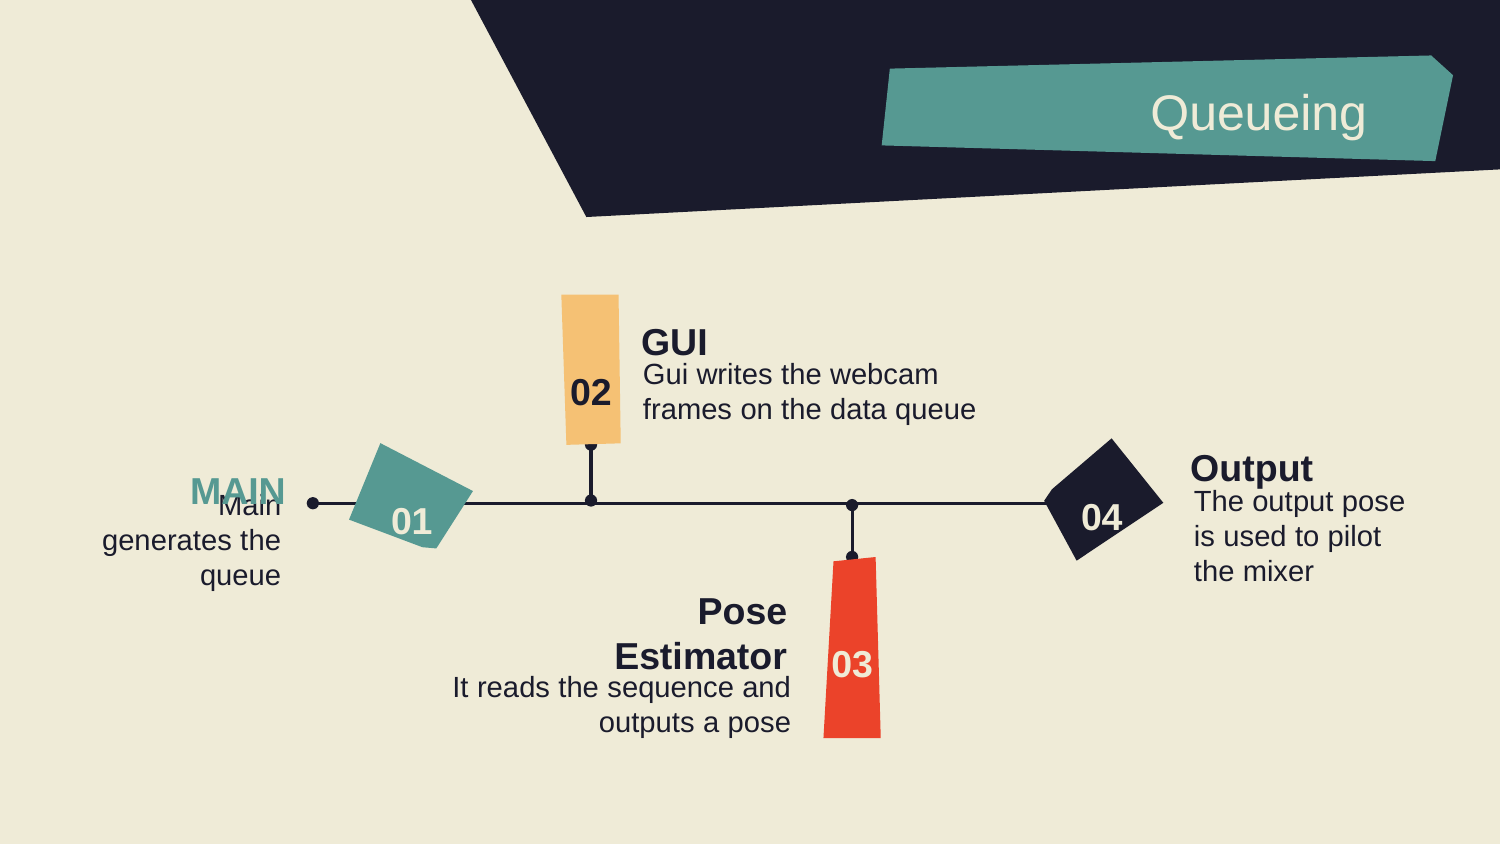

# Queueing

GUI
02
Gui writes the webcam frames on the data queue
Output

MAIN

04
01
The output pose is used to pilot the mixer
Main generates the queue

Pose Estimator
03
It reads the sequence and outputs a pose